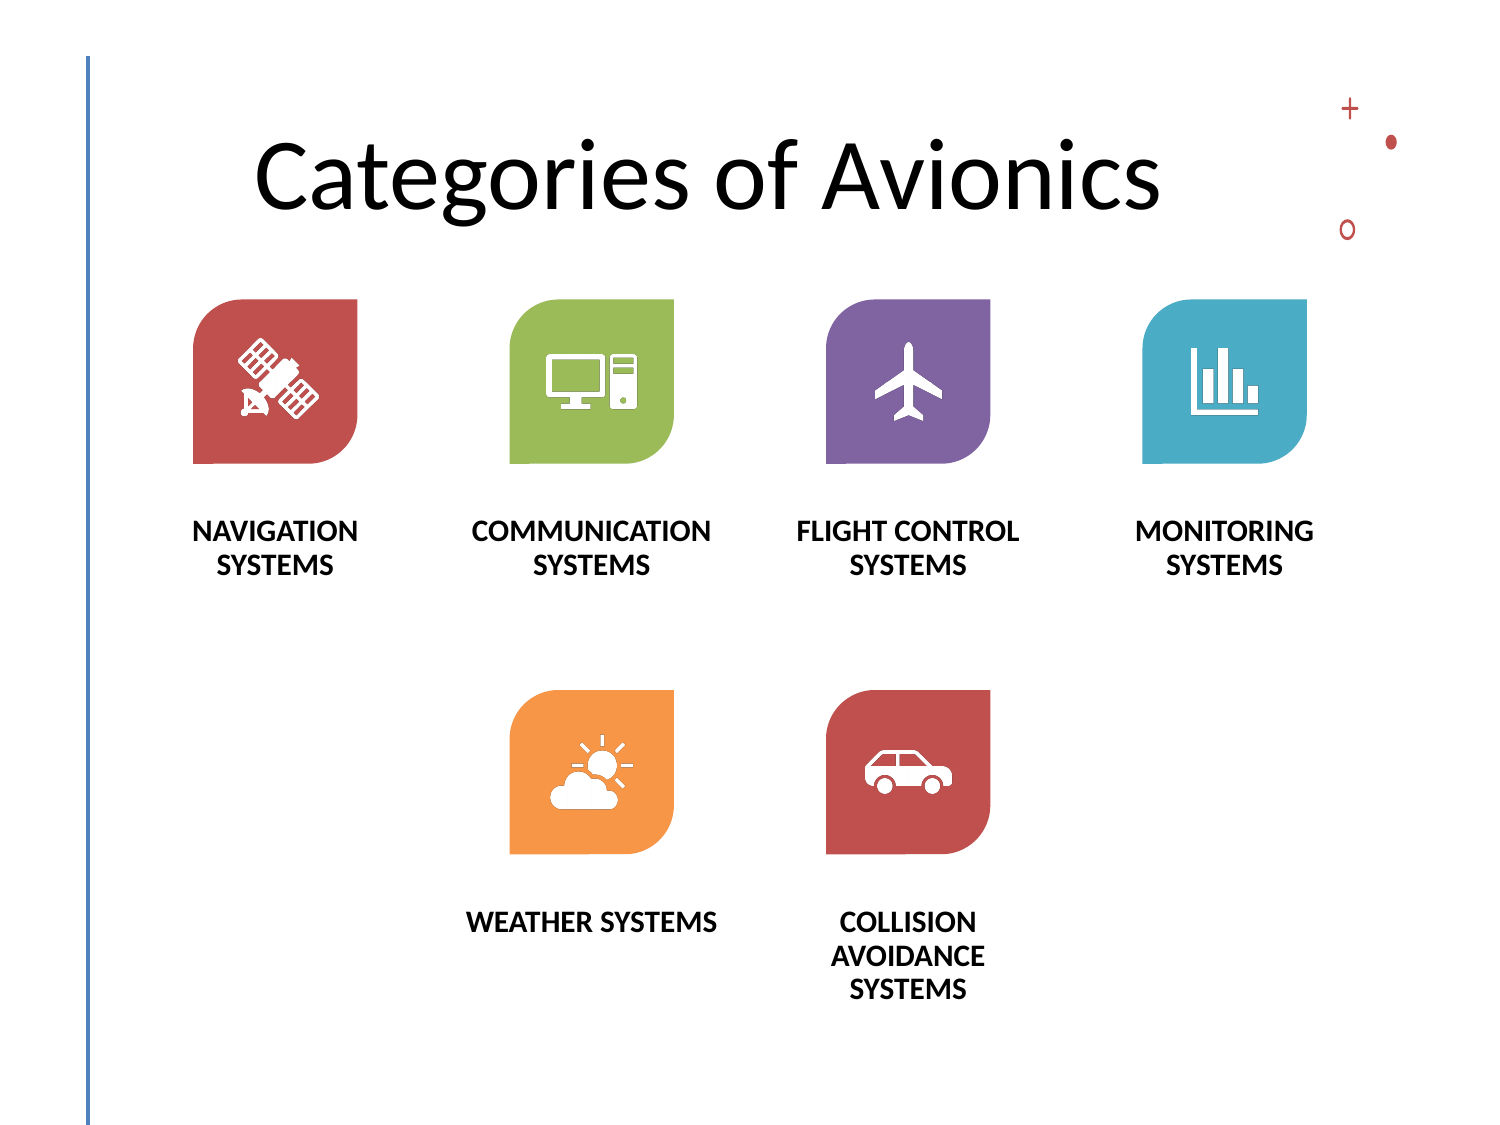

# Categories of Avionics

Navigation Systems
Communication Systems
Flight Control Systems
Monitoring Systems
Weather Systems
Collision Avoidance Systems